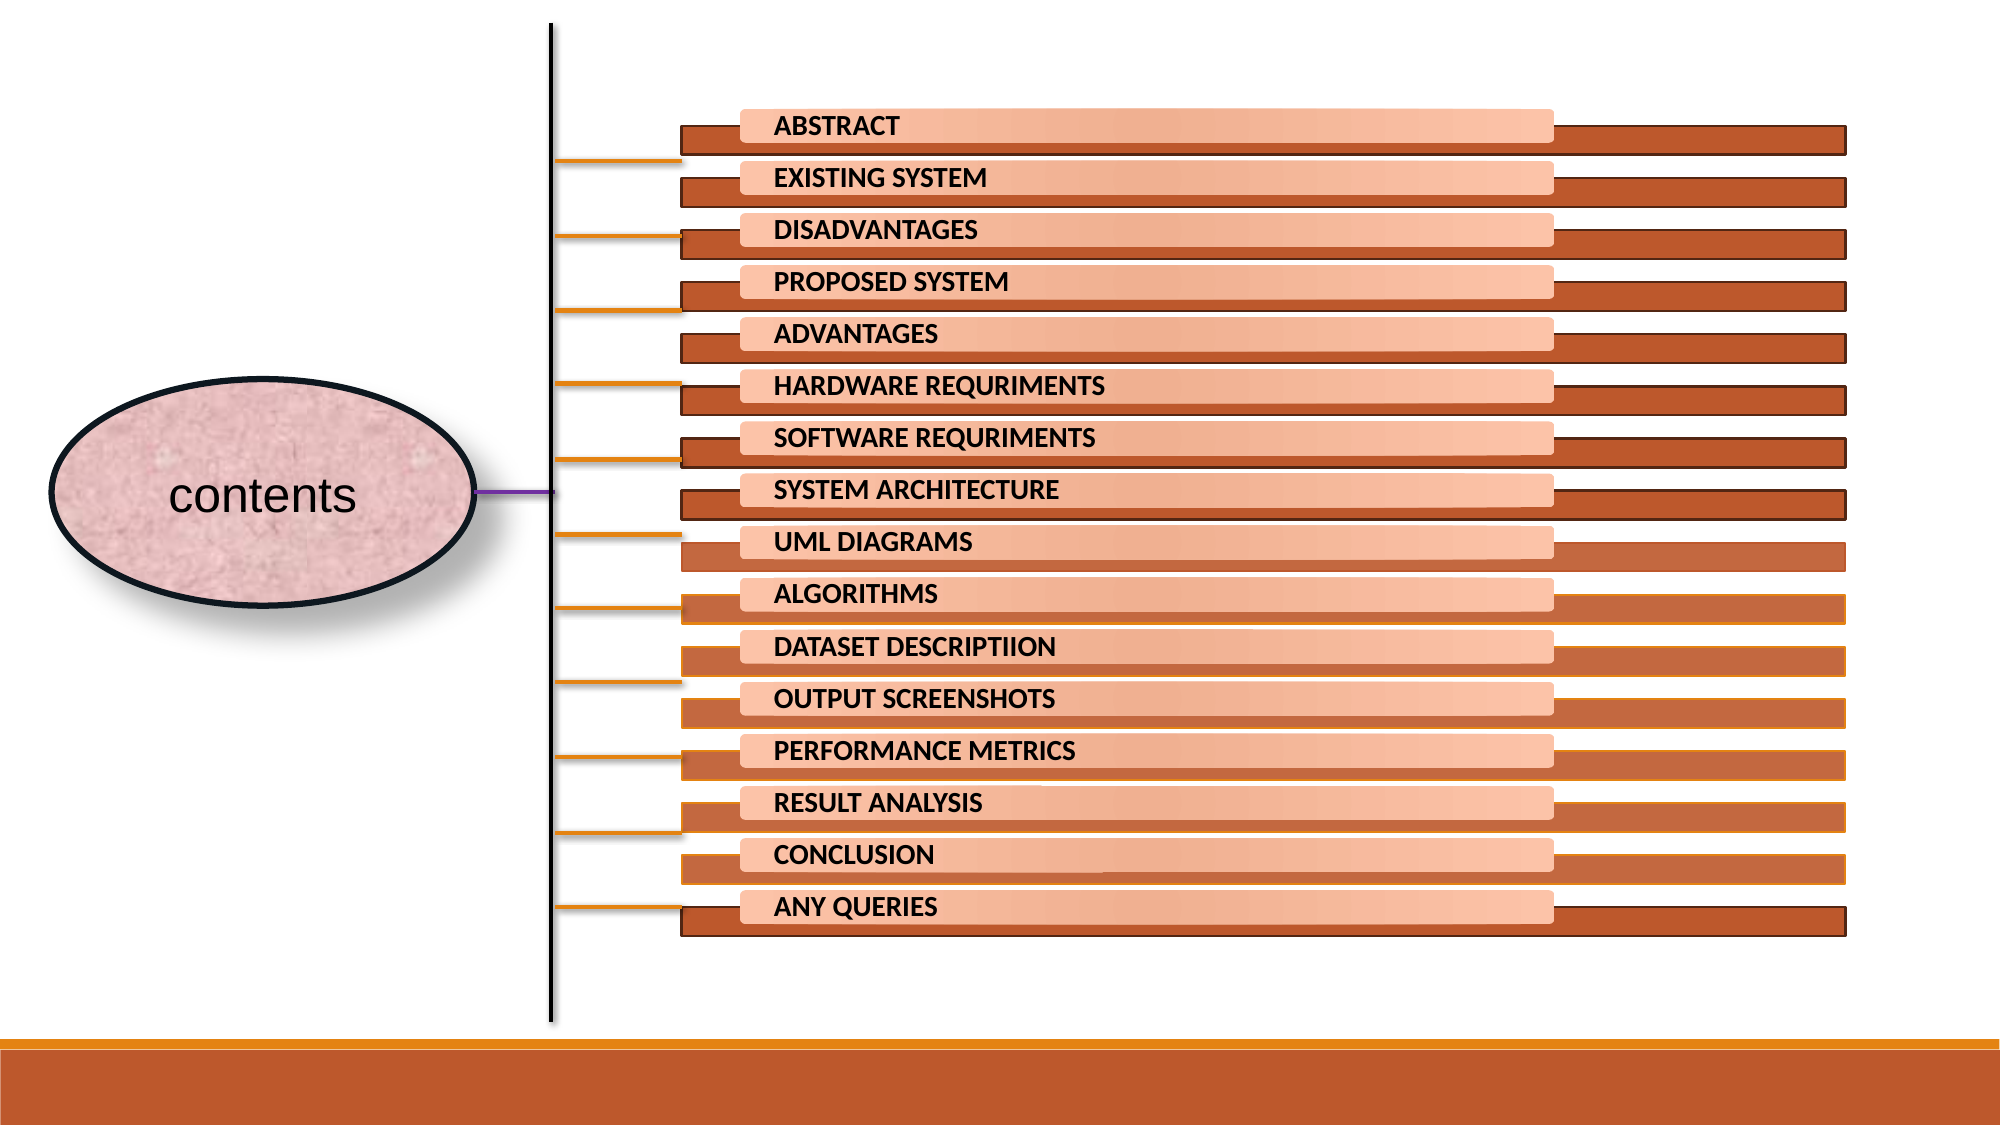

ABSTRACT
EXISTING SYSTEM
DISADVANTAGES
PROPOSED SYSTEM
ADVANTAGES
HARDWARE REQURIMENTS
SOFTWARE REQURIMENTS
SYSTEM ARCHITECTURE
UML DIAGRAMS
ALGORITHMS
DATASET DESCRIPTIION
OUTPUT SCREENSHOTS
PERFORMANCE METRICS
RESULT ANALYSIS
CONCLUSION
ANY QUERIES
contents